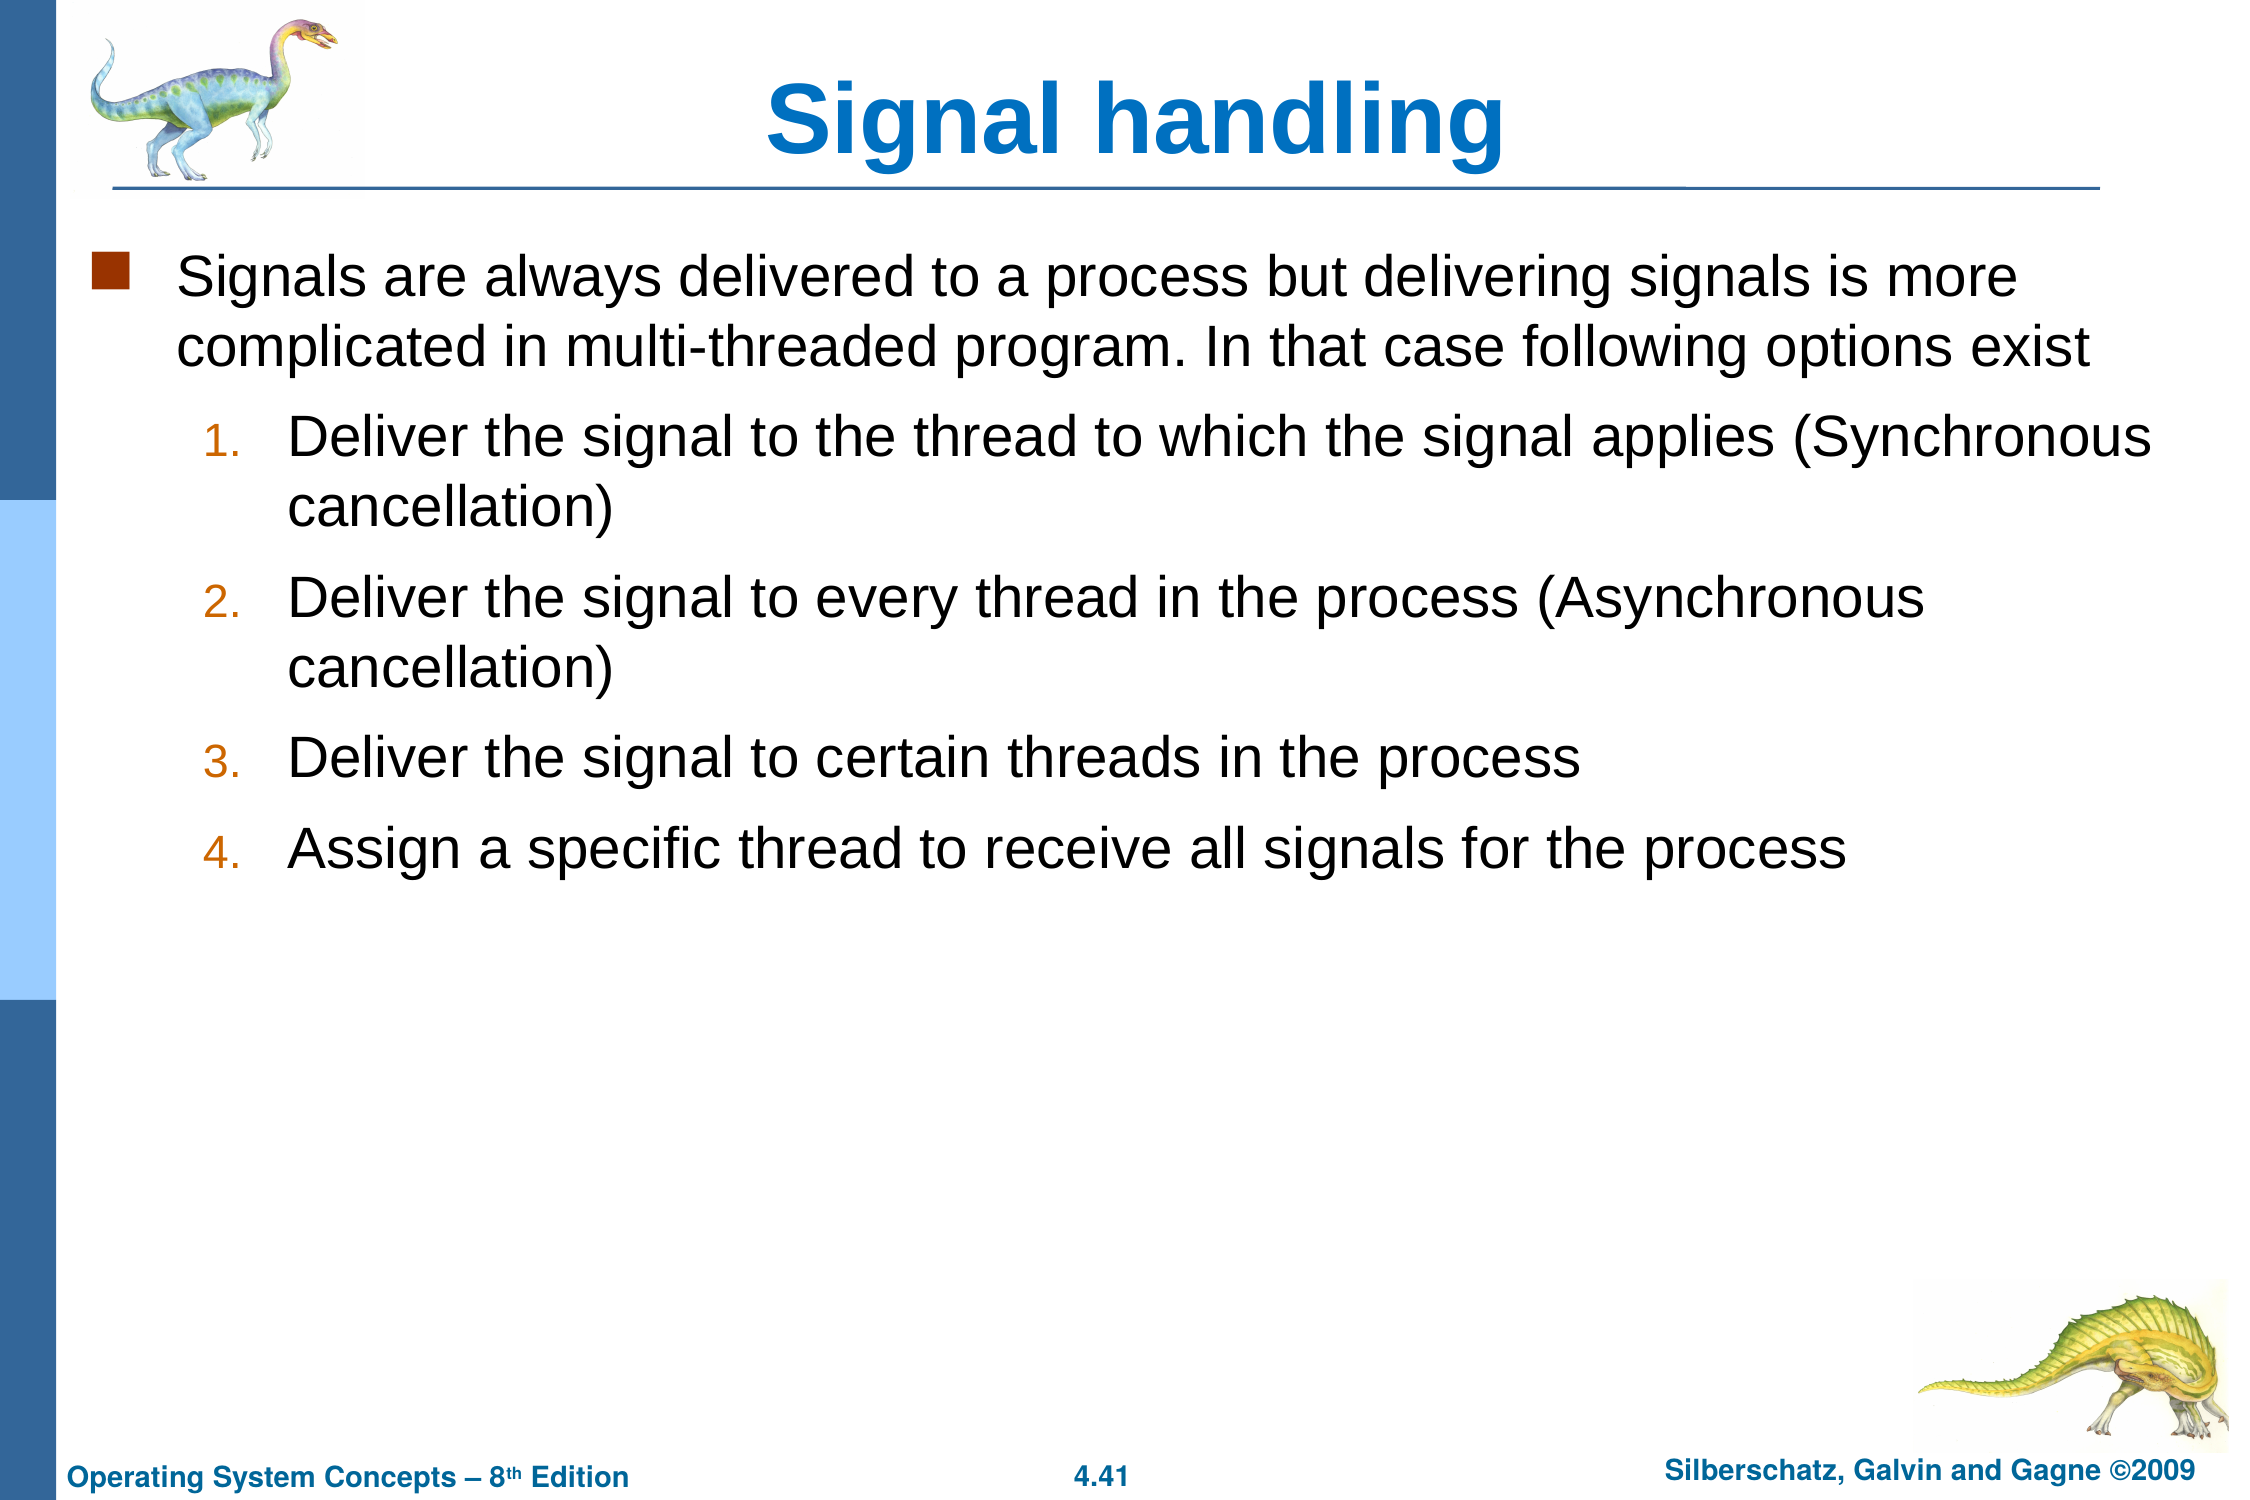

# Signal handling
Signals are always delivered to a process but delivering signals is more complicated in multi-threaded program. In that case following options exist
Deliver the signal to the thread to which the signal applies (Synchronous cancellation)
Deliver the signal to every thread in the process (Asynchronous cancellation)
Deliver the signal to certain threads in the process
Assign a specific thread to receive all signals for the process